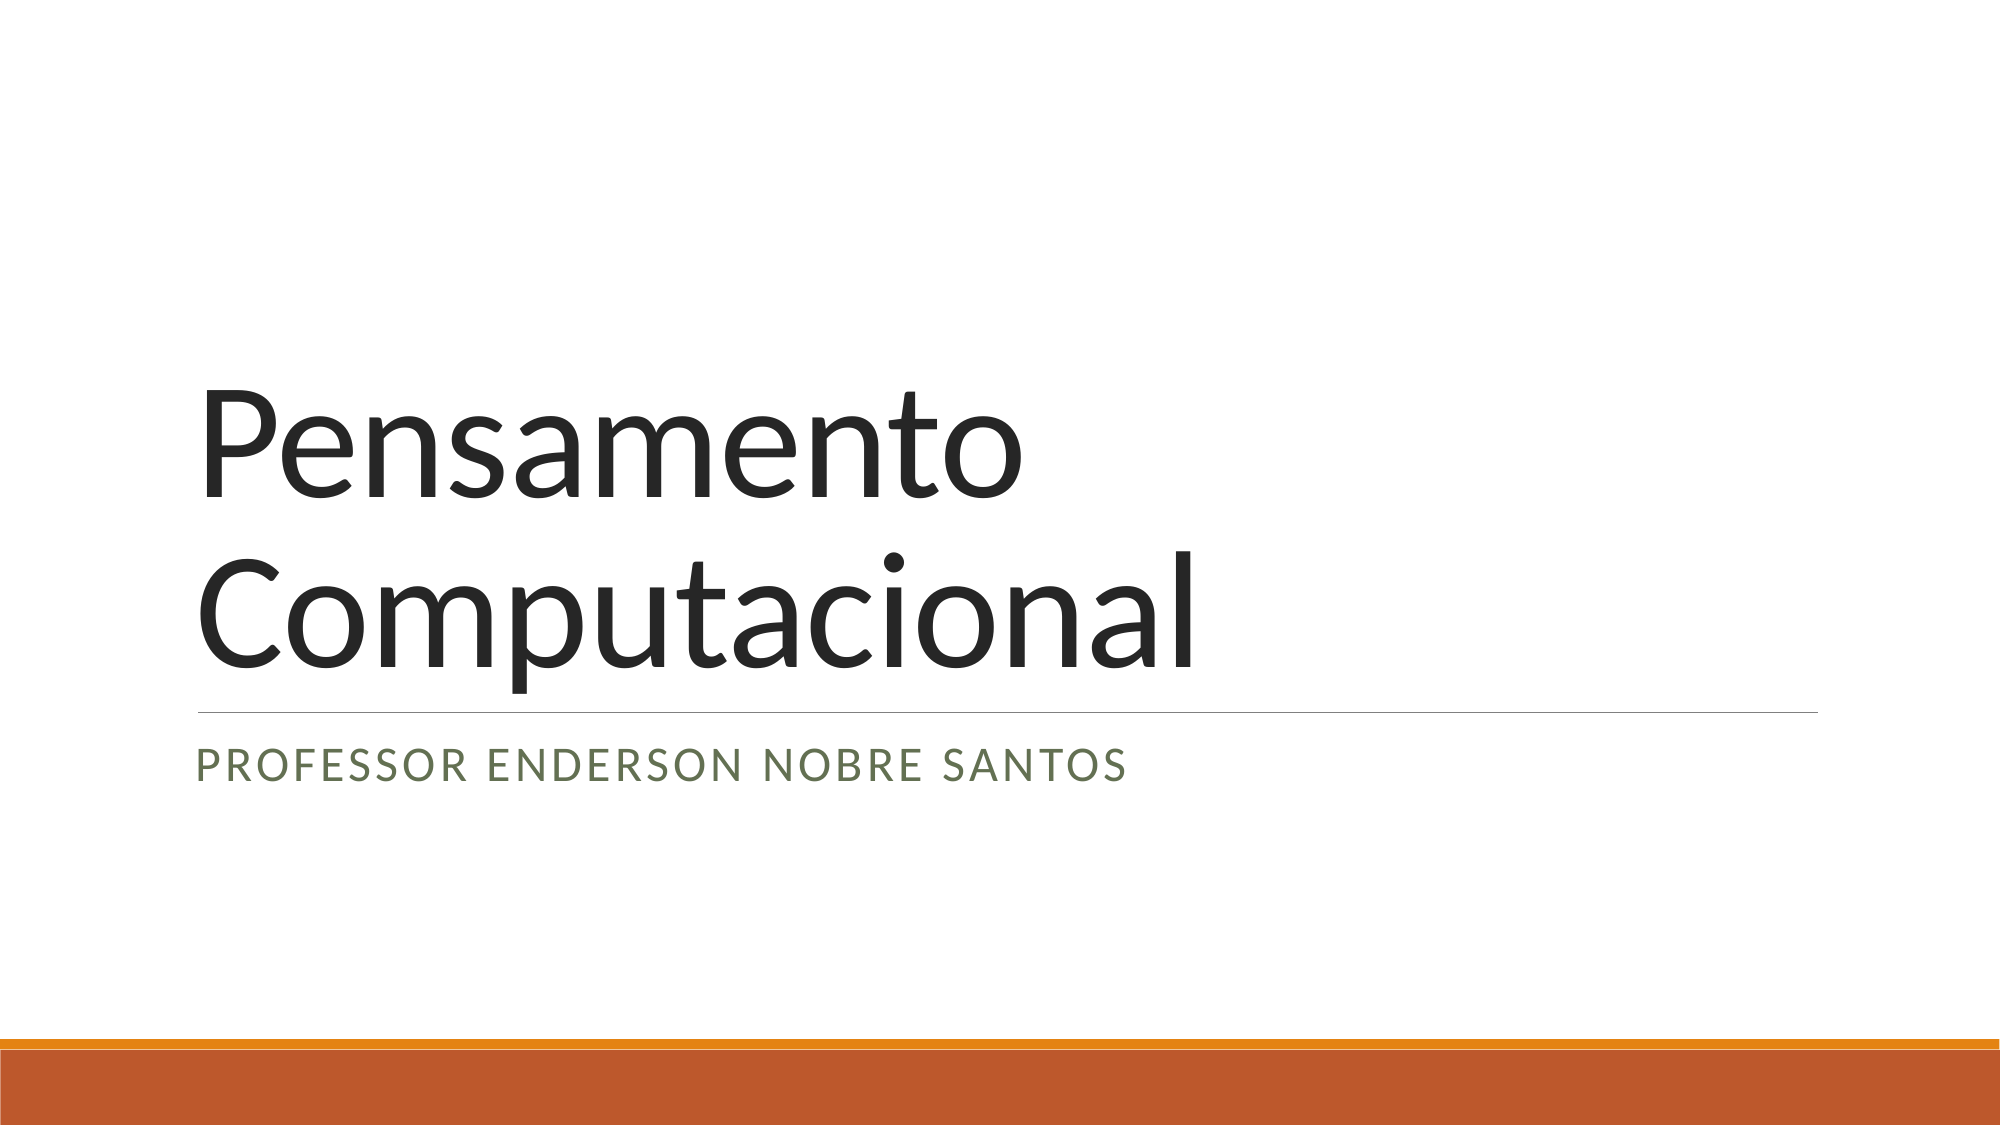

# Pensamento Computacional
Professor Enderson nobre santos